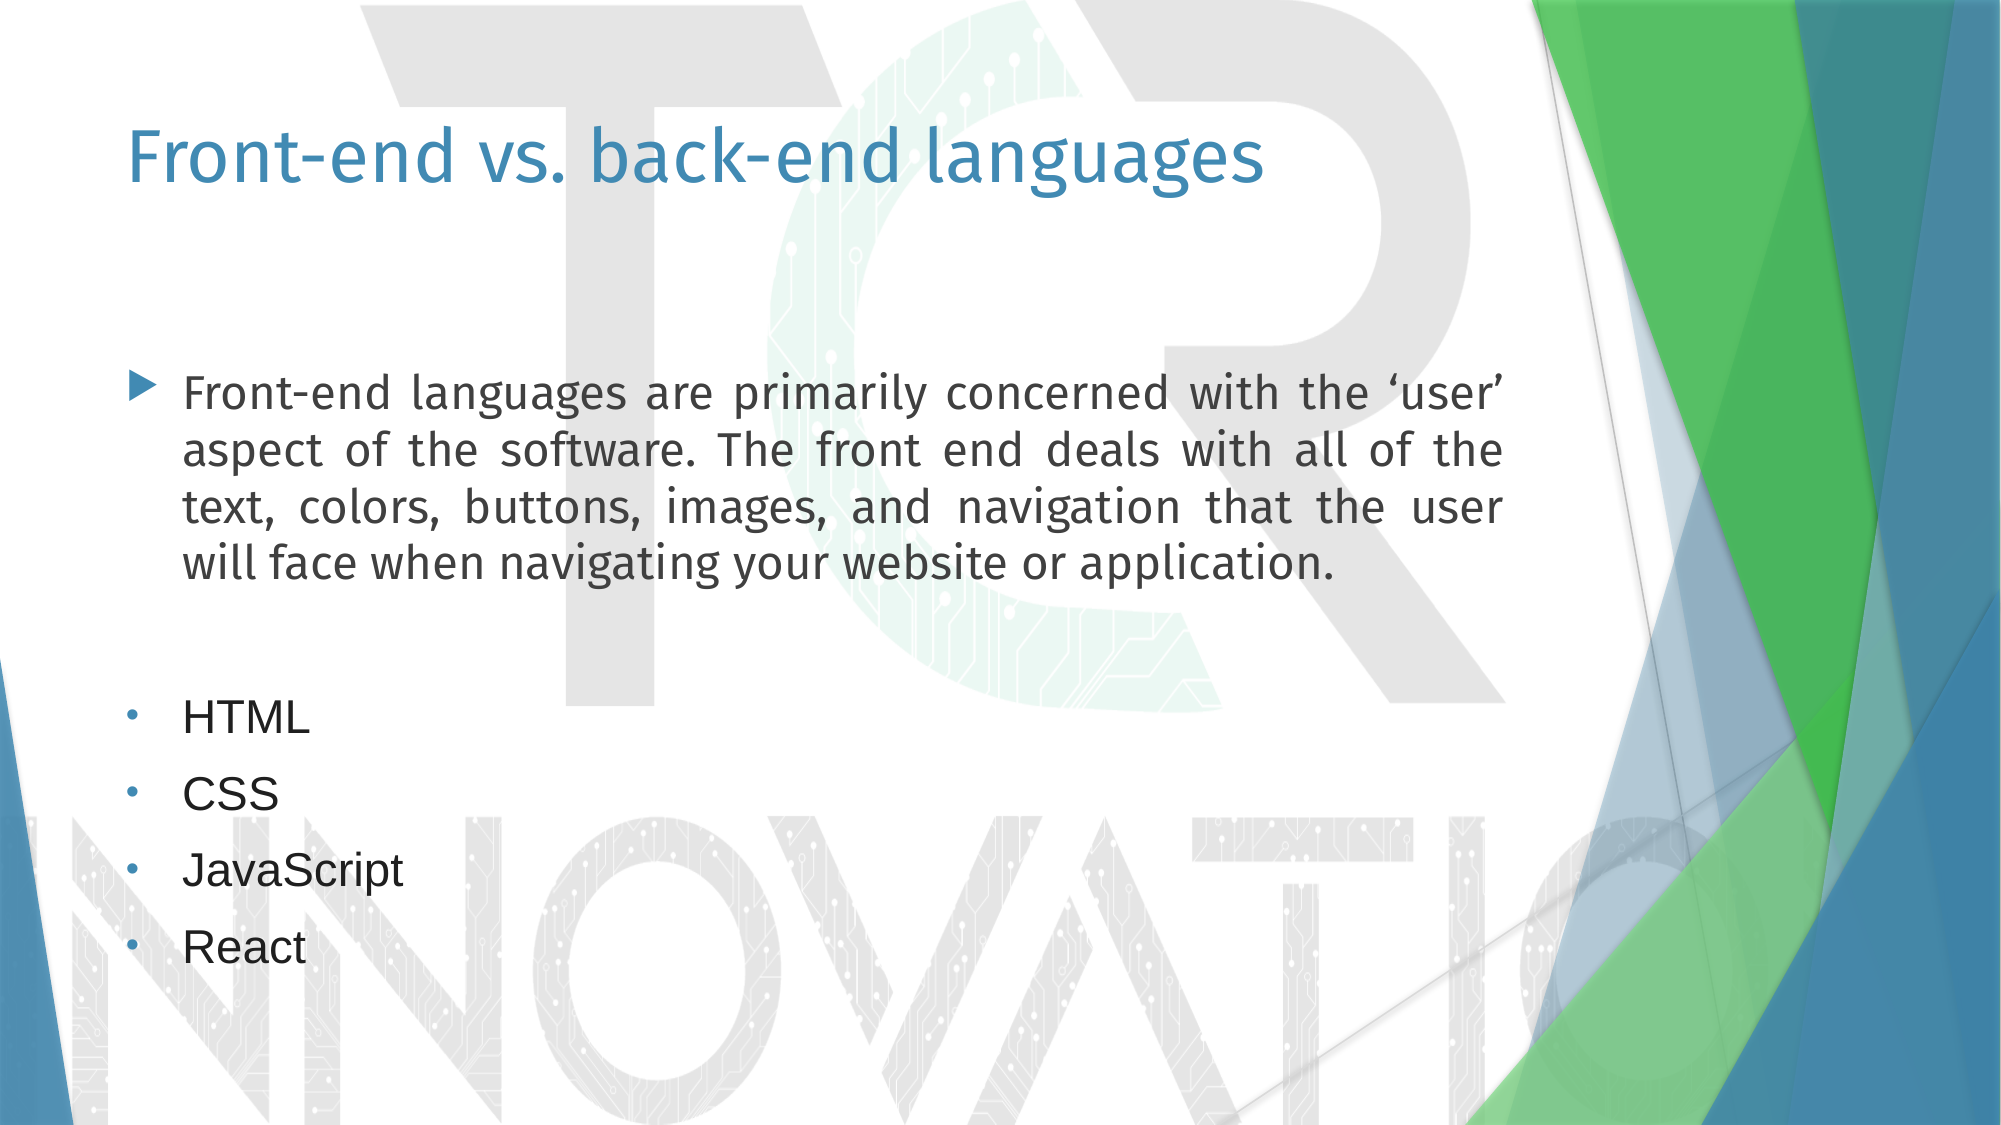

# Front-end vs. back-end languages
Front-end languages are primarily concerned with the ‘user’ aspect of the software. The front end deals with all of the text, colors, buttons, images, and navigation that the user will face when navigating your website or application.

HTML
CSS
JavaScript
React